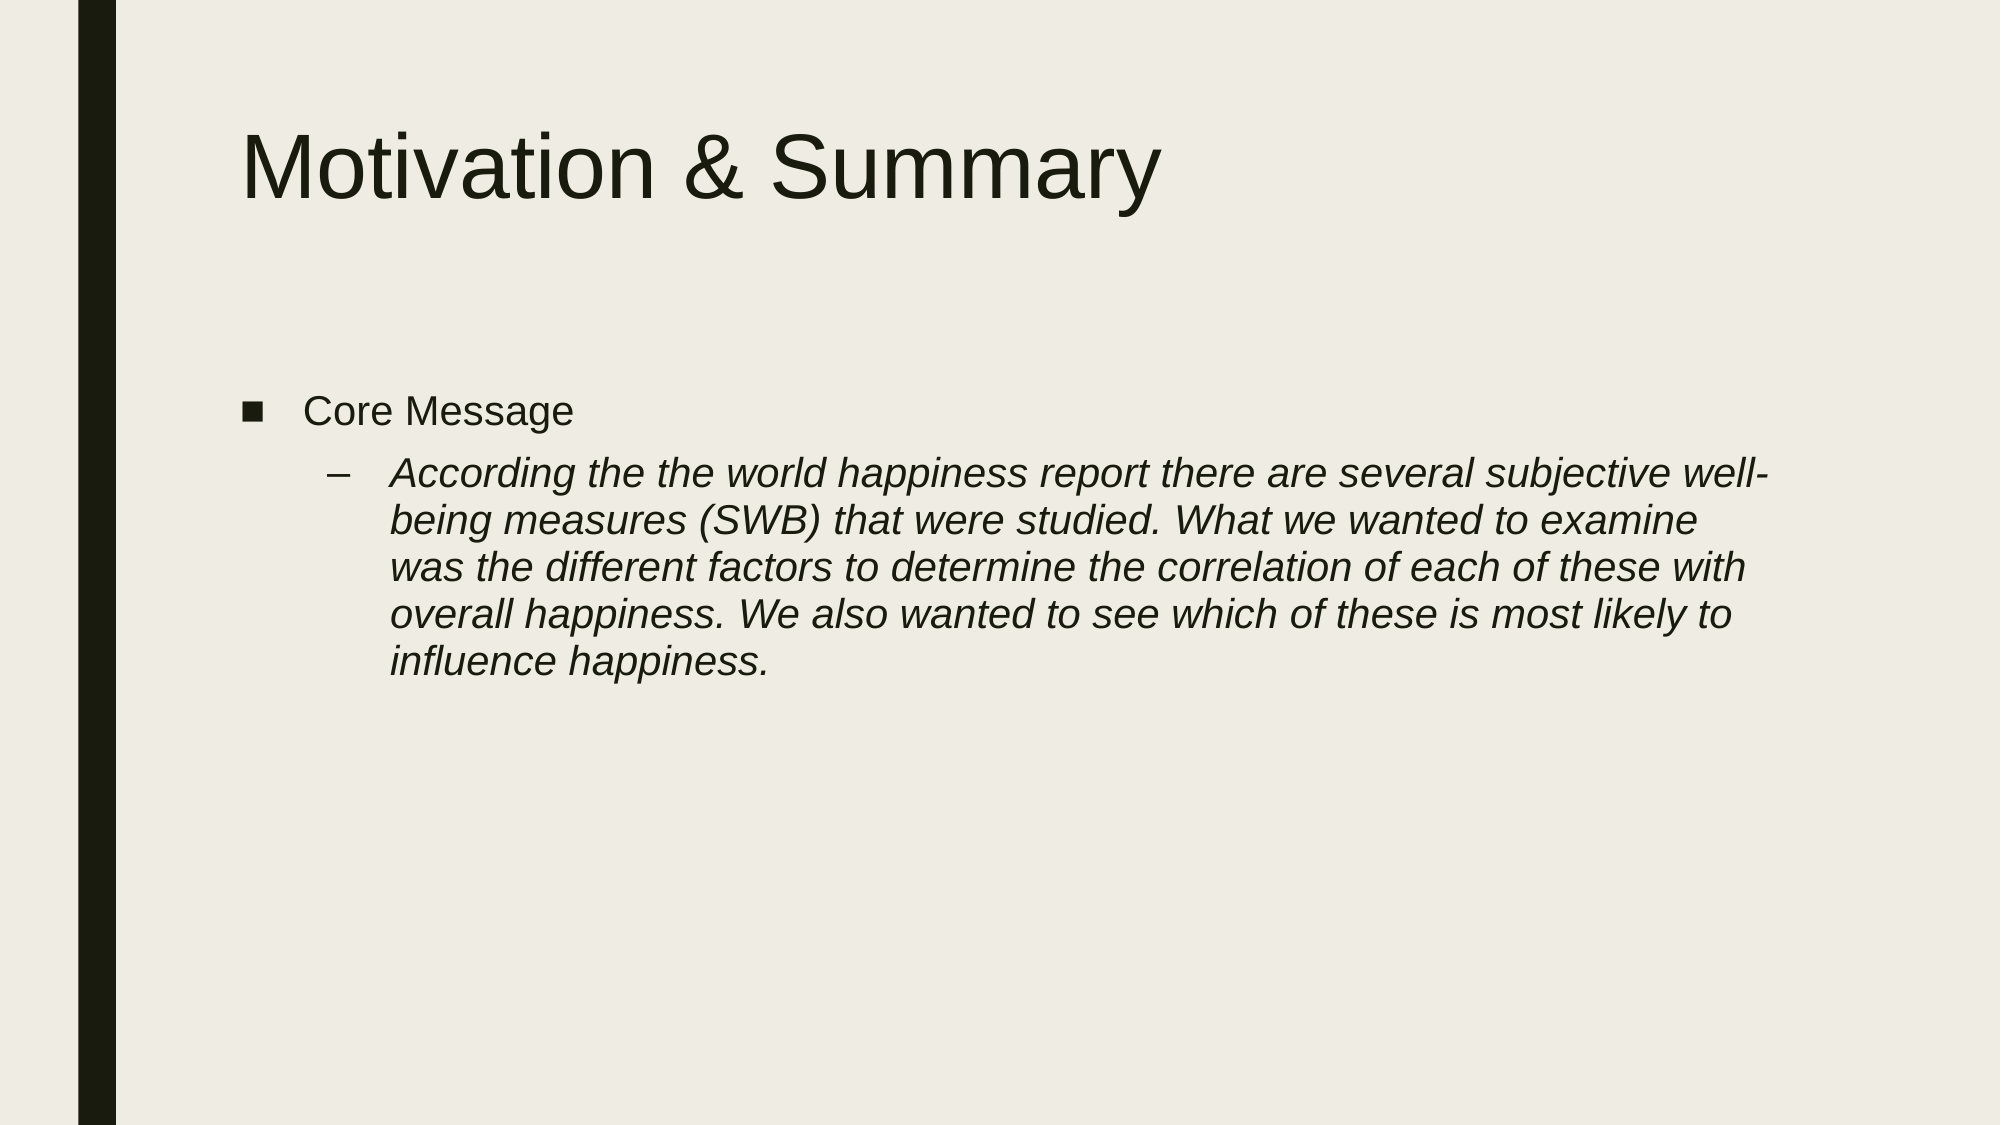

# Motivation & Summary

Core Message
According the the world happiness report there are several subjective well-being measures (SWB) that were studied. What we wanted to examine was the different factors to determine the correlation of each of these with overall happiness. We also wanted to see which of these is most likely to influence happiness.